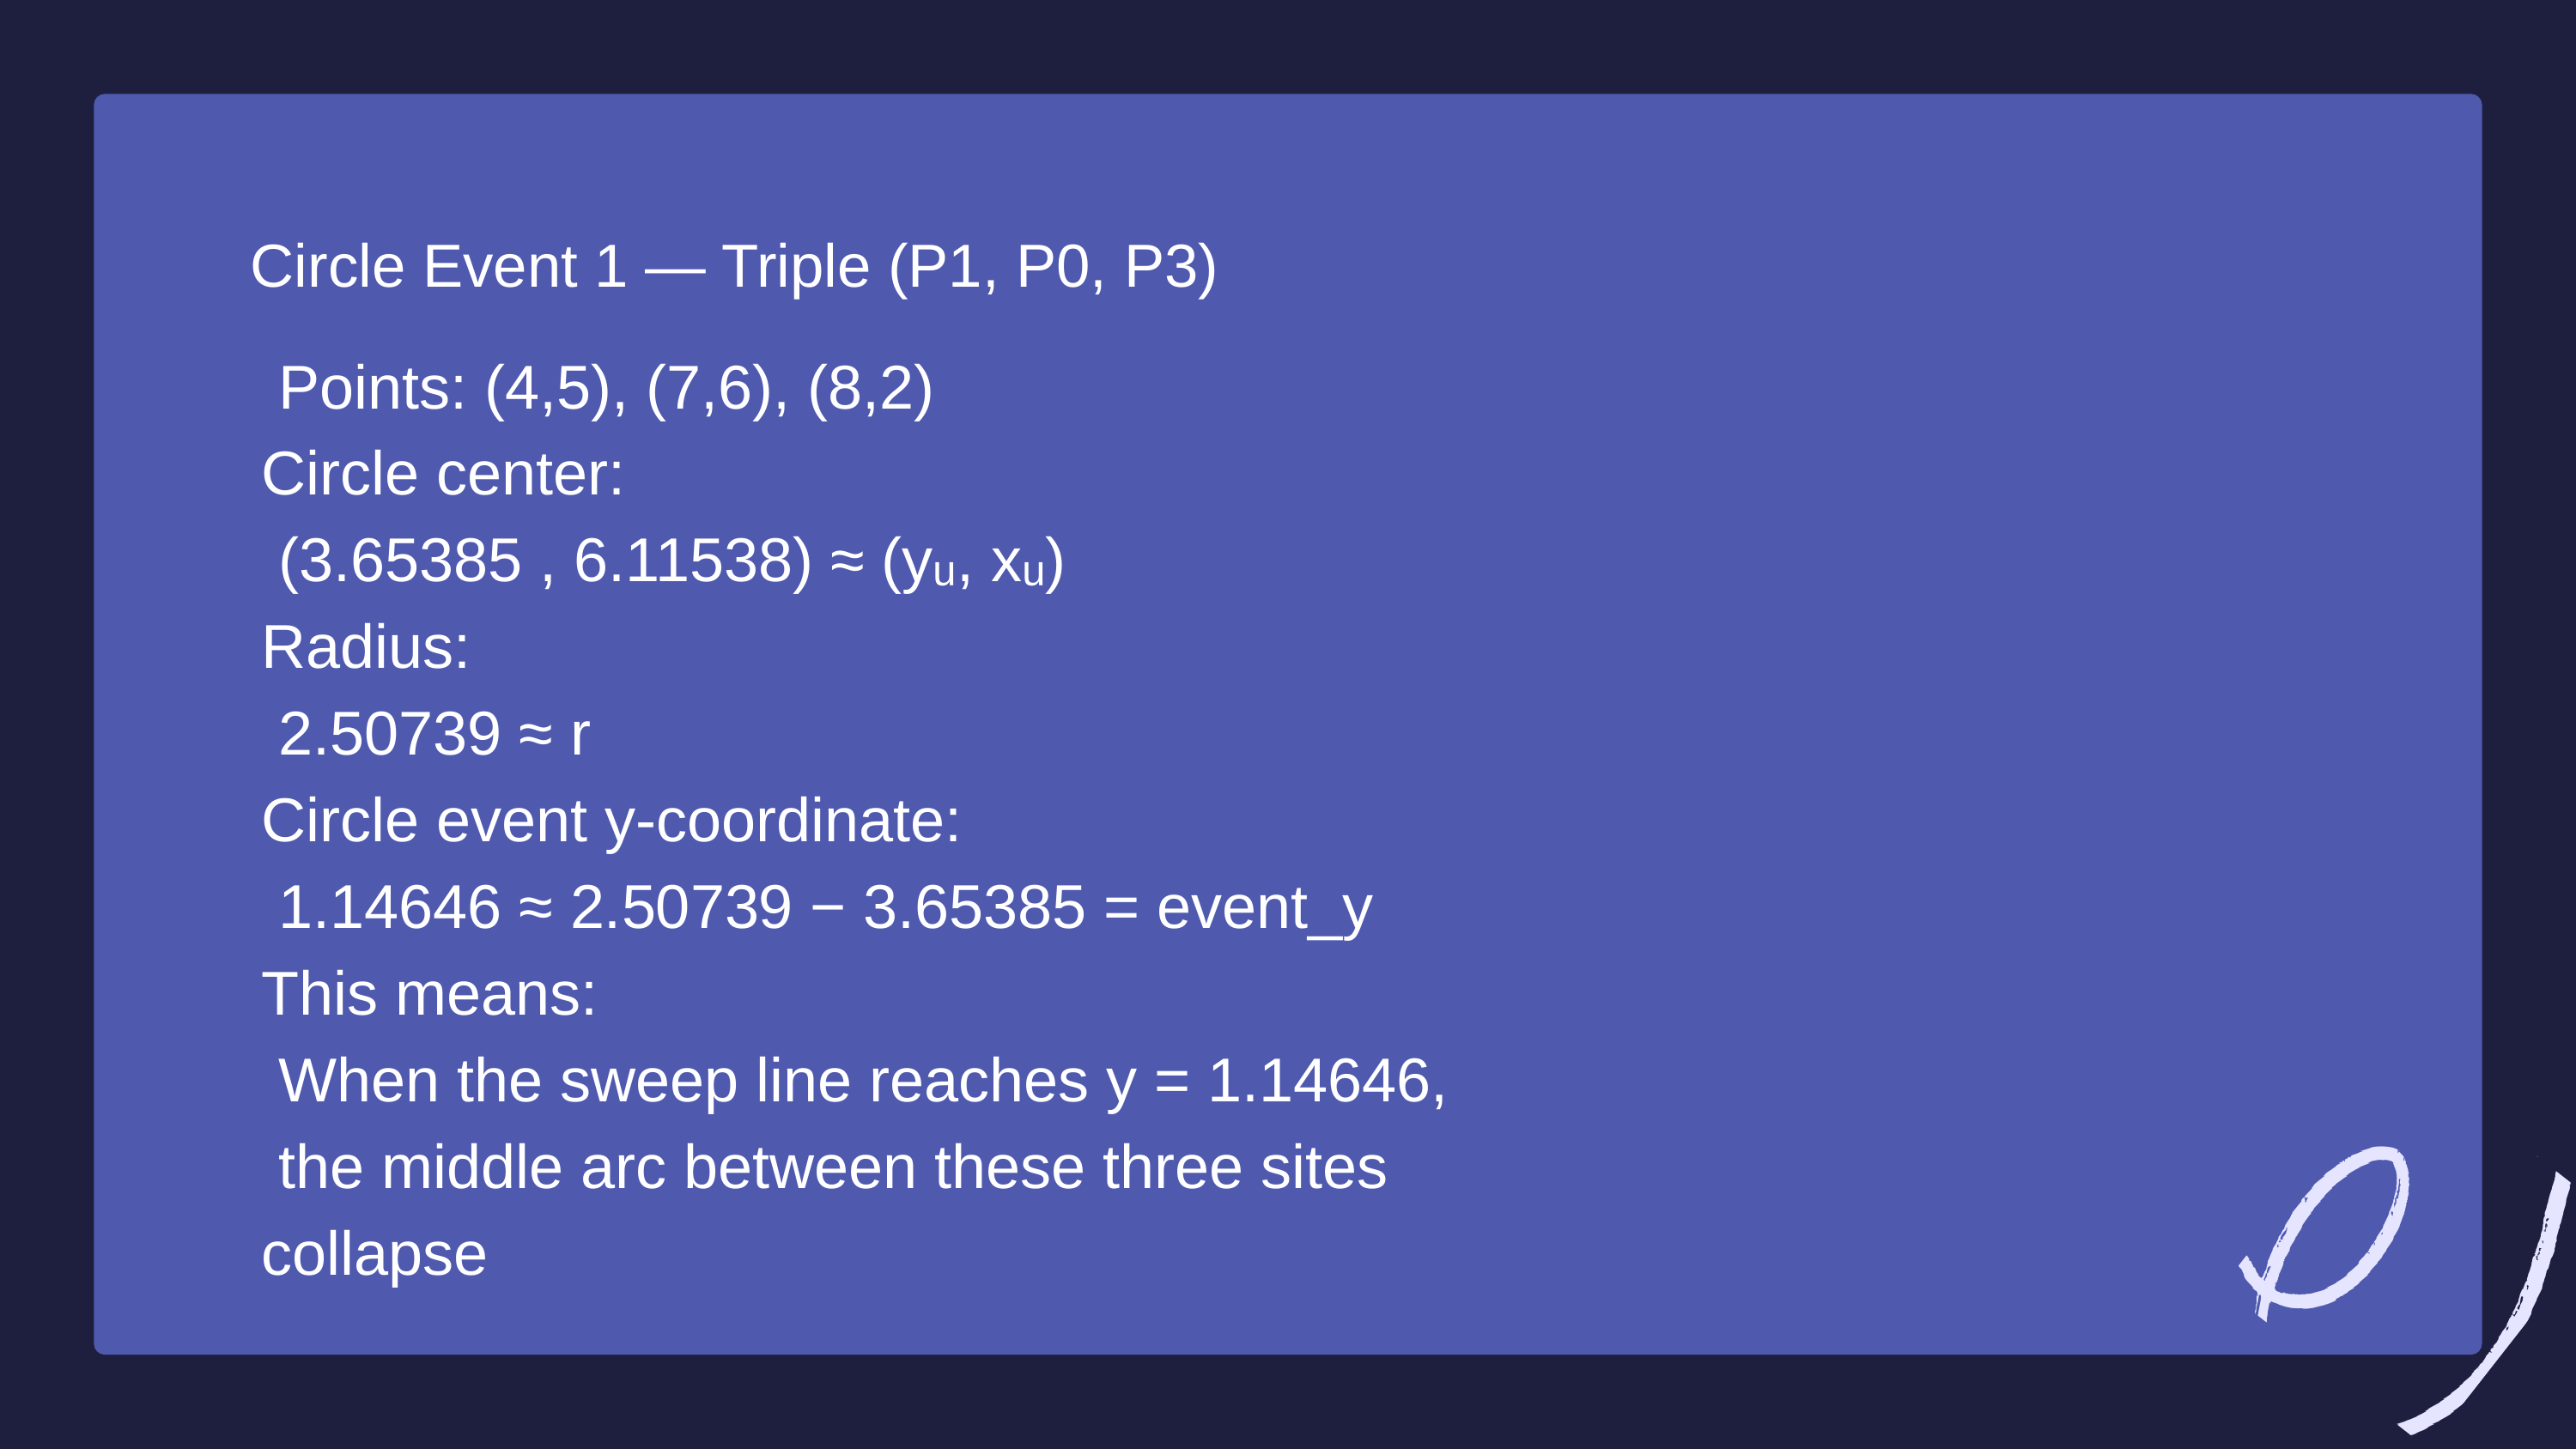

Circle Event 1 — Triple (P1, P0, P3)

 Points: (4,5), (7,6), (8,2)
Circle center:
 (3.65385 , 6.11538) ≈ (yᵤ, xᵤ)
Radius:
 2.50739 ≈ r
Circle event y-coordinate:
 1.14646 ≈ 2.50739 − 3.65385 = event_y
This means:
 When the sweep line reaches y = 1.14646,
 the middle arc between these three sites collapse